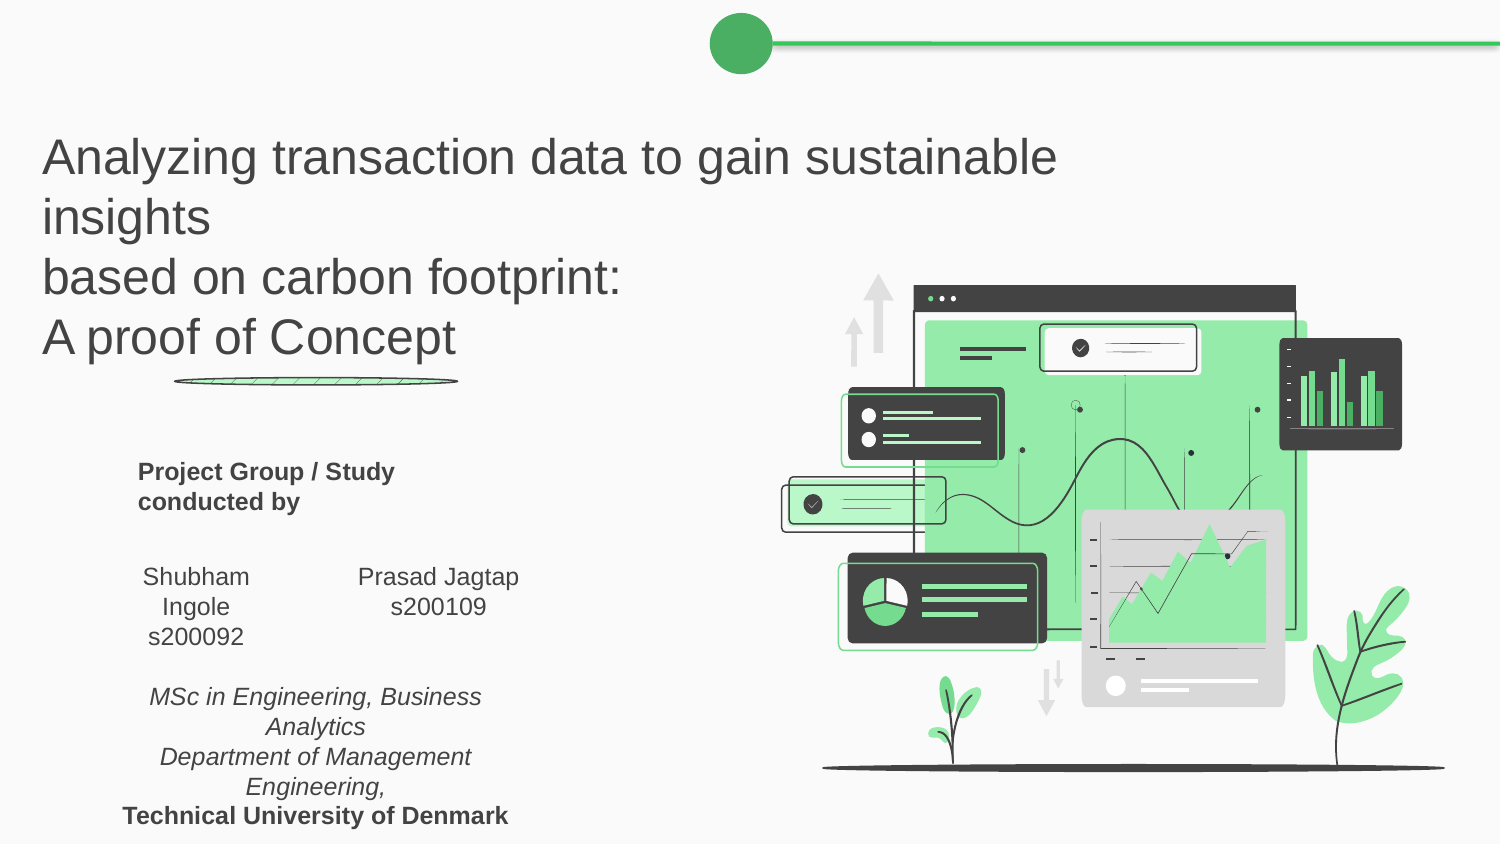

# Analyzing transaction data to gain sustainable insights based on carbon footprint: A proof of Concept

Project Group / Study conducted by
Shubham Ingole
s200092
Prasad Jagtap
s200109
MSc in Engineering, Business Analytics
Department of Management Engineering,
Technical University of Denmark